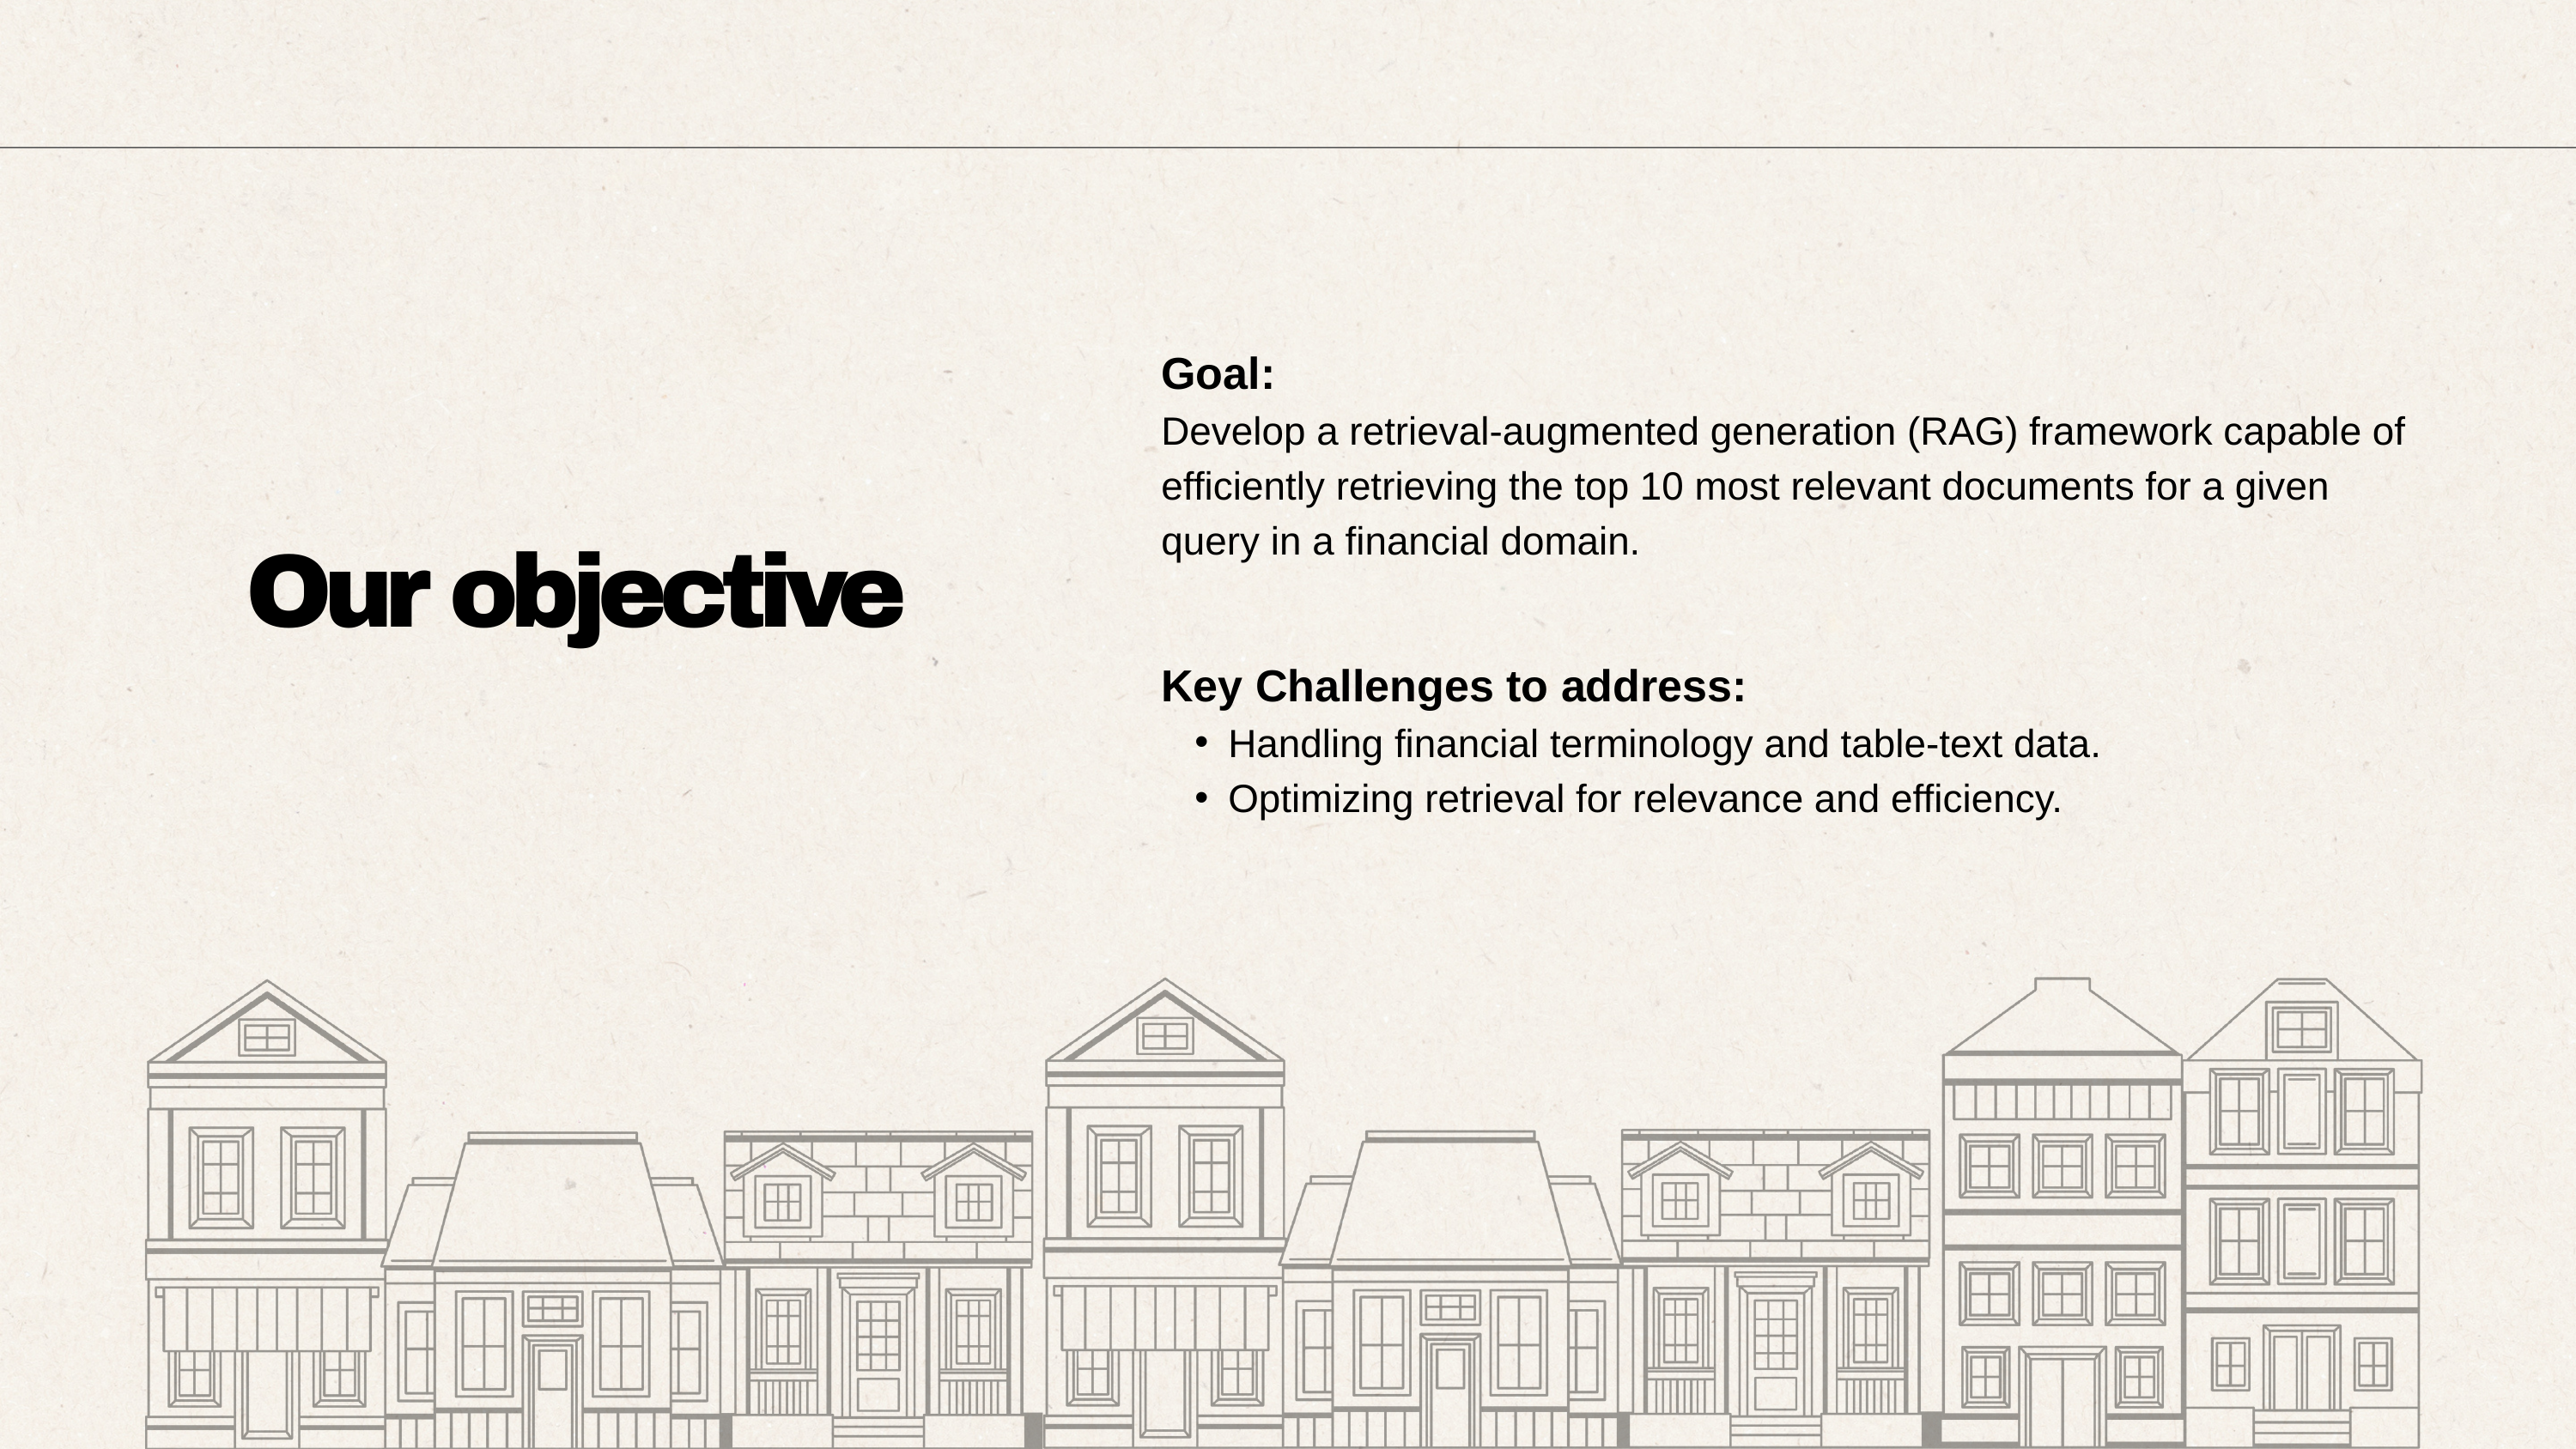

Goal:
Develop a retrieval-augmented generation (RAG) framework capable of efficiently retrieving the top 10 most relevant documents for a given query in a financial domain.
Our objective
Key Challenges to address:
Handling financial terminology and table-text data.
Optimizing retrieval for relevance and efficiency.